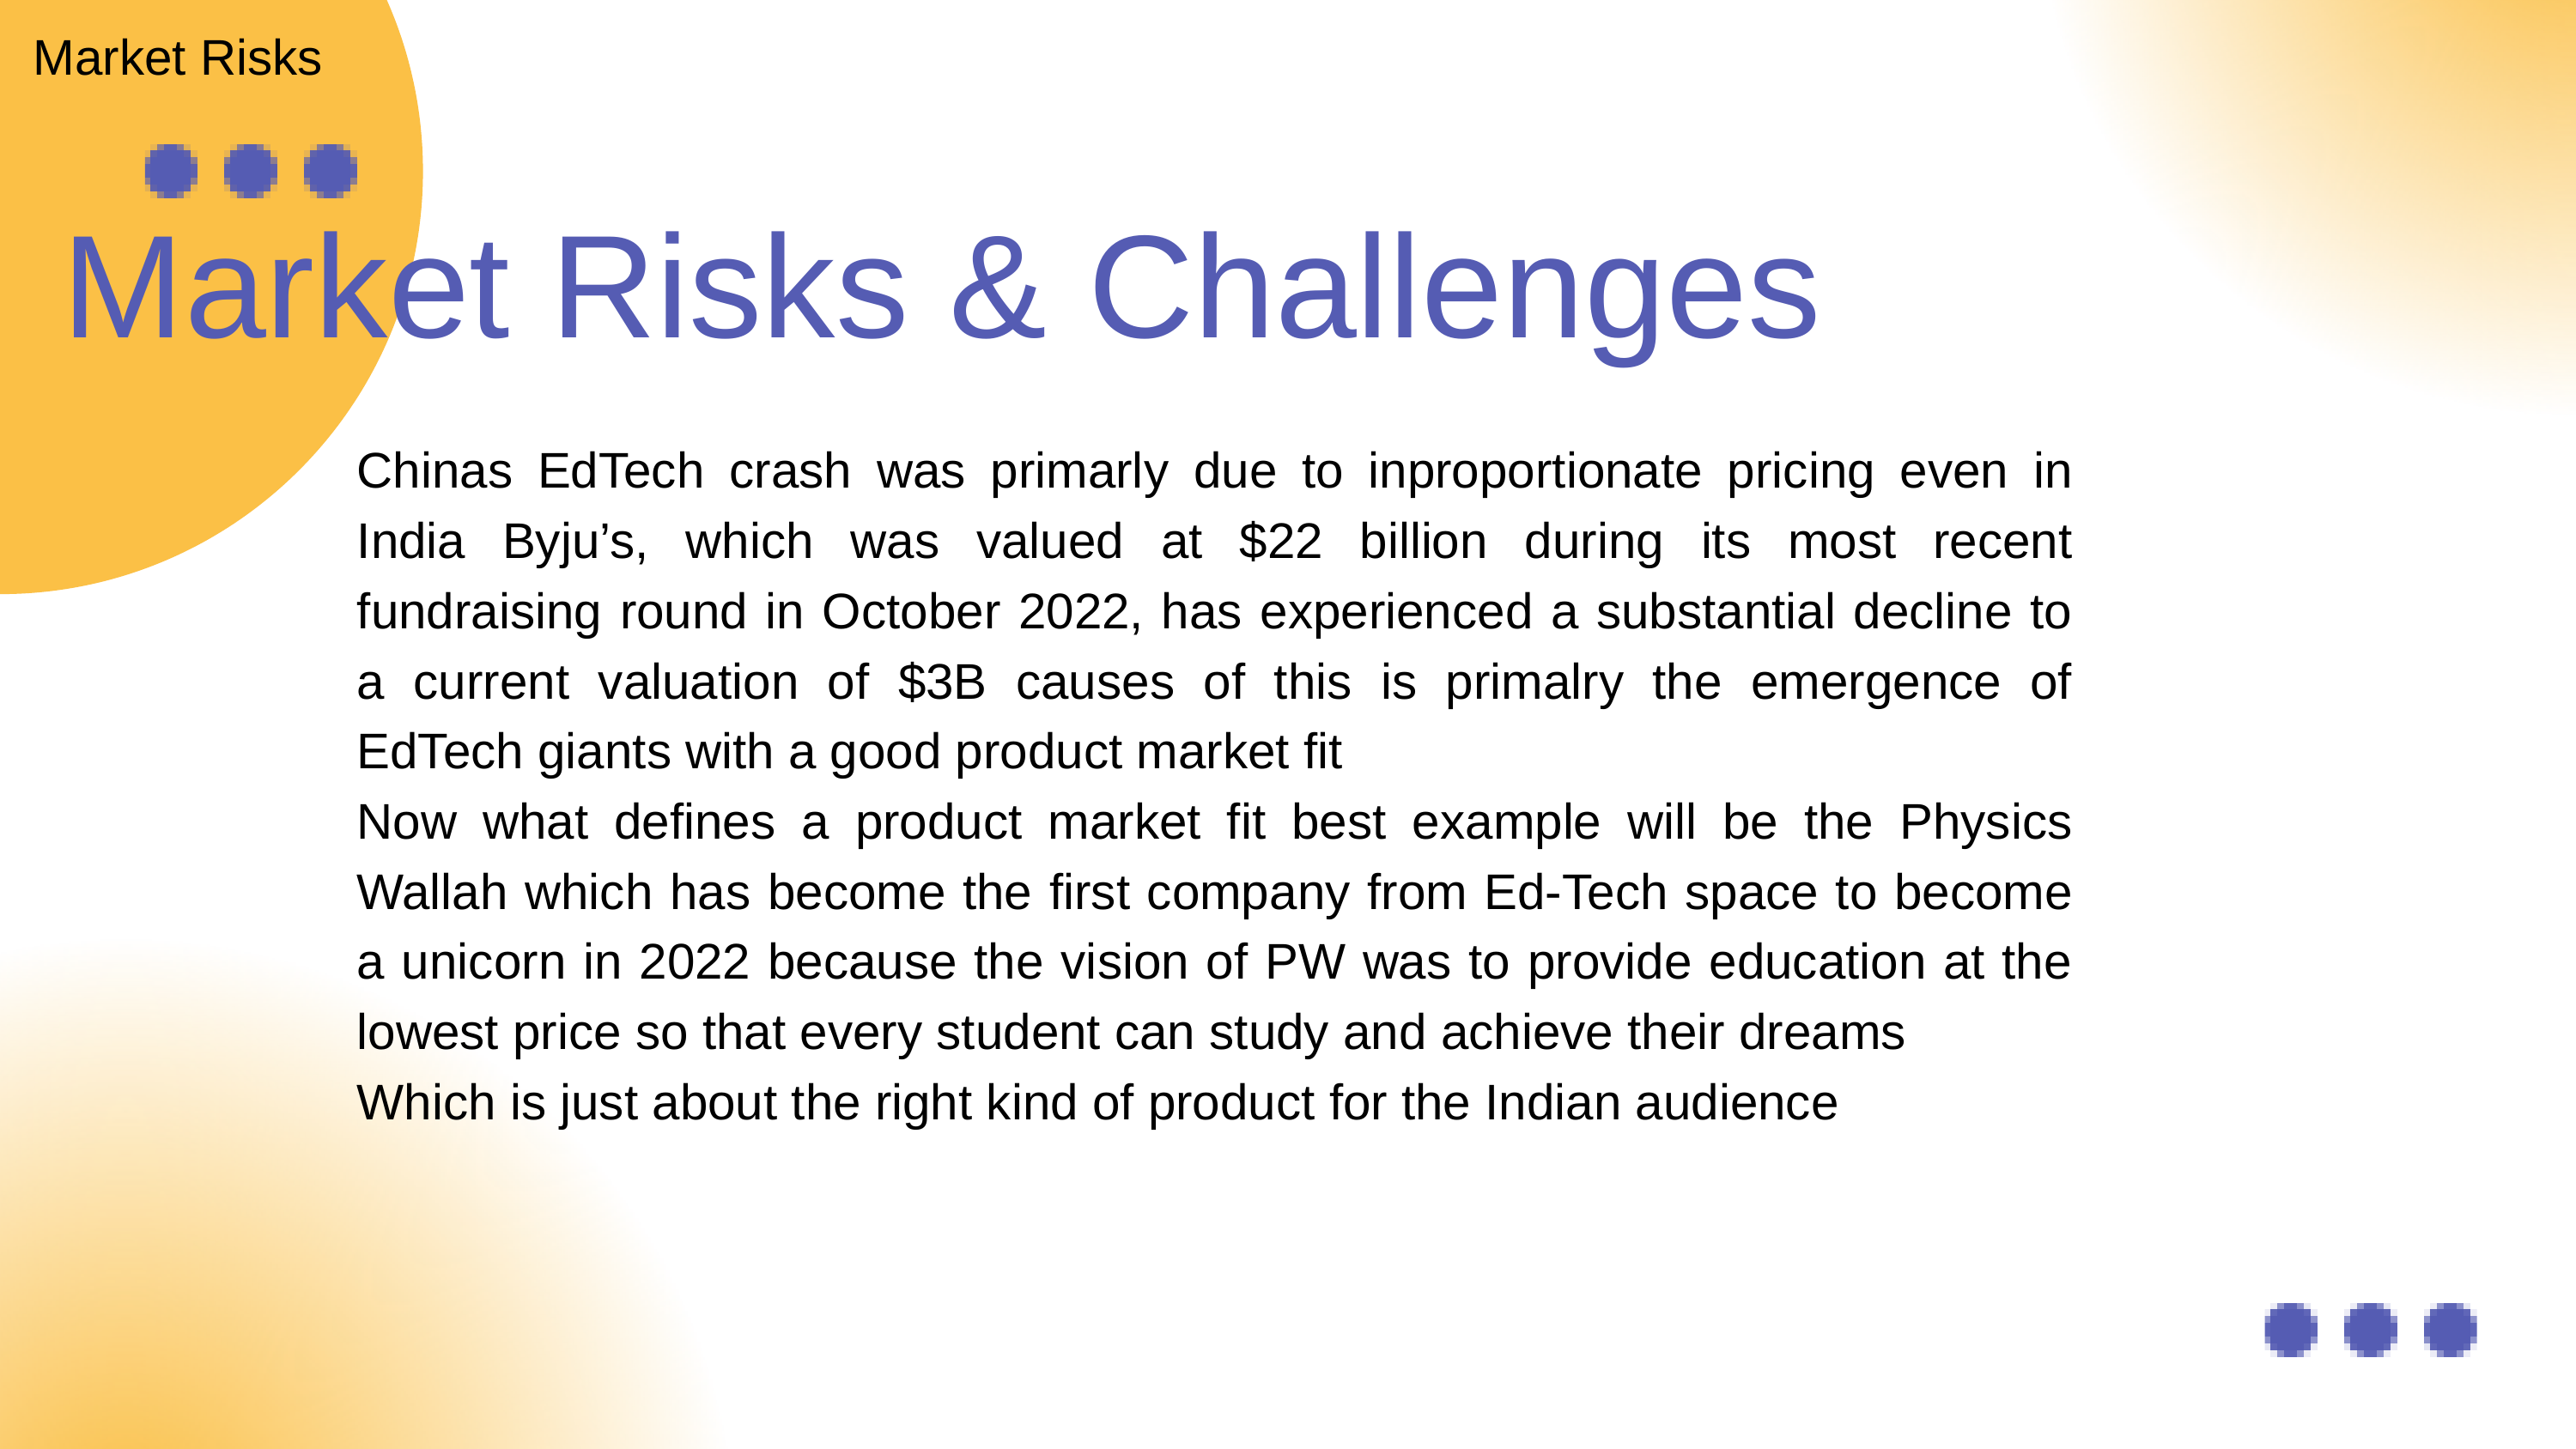

Market Risks

Market Risks & Challenges
Chinas EdTech crash was primarly due to inproportionate pricing even in India Byju’s, which was valued at $22 billion during its most recent fundraising round in October 2022, has experienced a substantial decline to a current valuation of $3B causes of this is primalry the emergence of EdTech giants with a good product market fit
Now what defines a product market fit best example will be the Physics Wallah which has become the first company from Ed-Tech space to become a unicorn in 2022 because the vision of PW was to provide education at the lowest price so that every student can study and achieve their dreams
Which is just about the right kind of product for the Indian audience